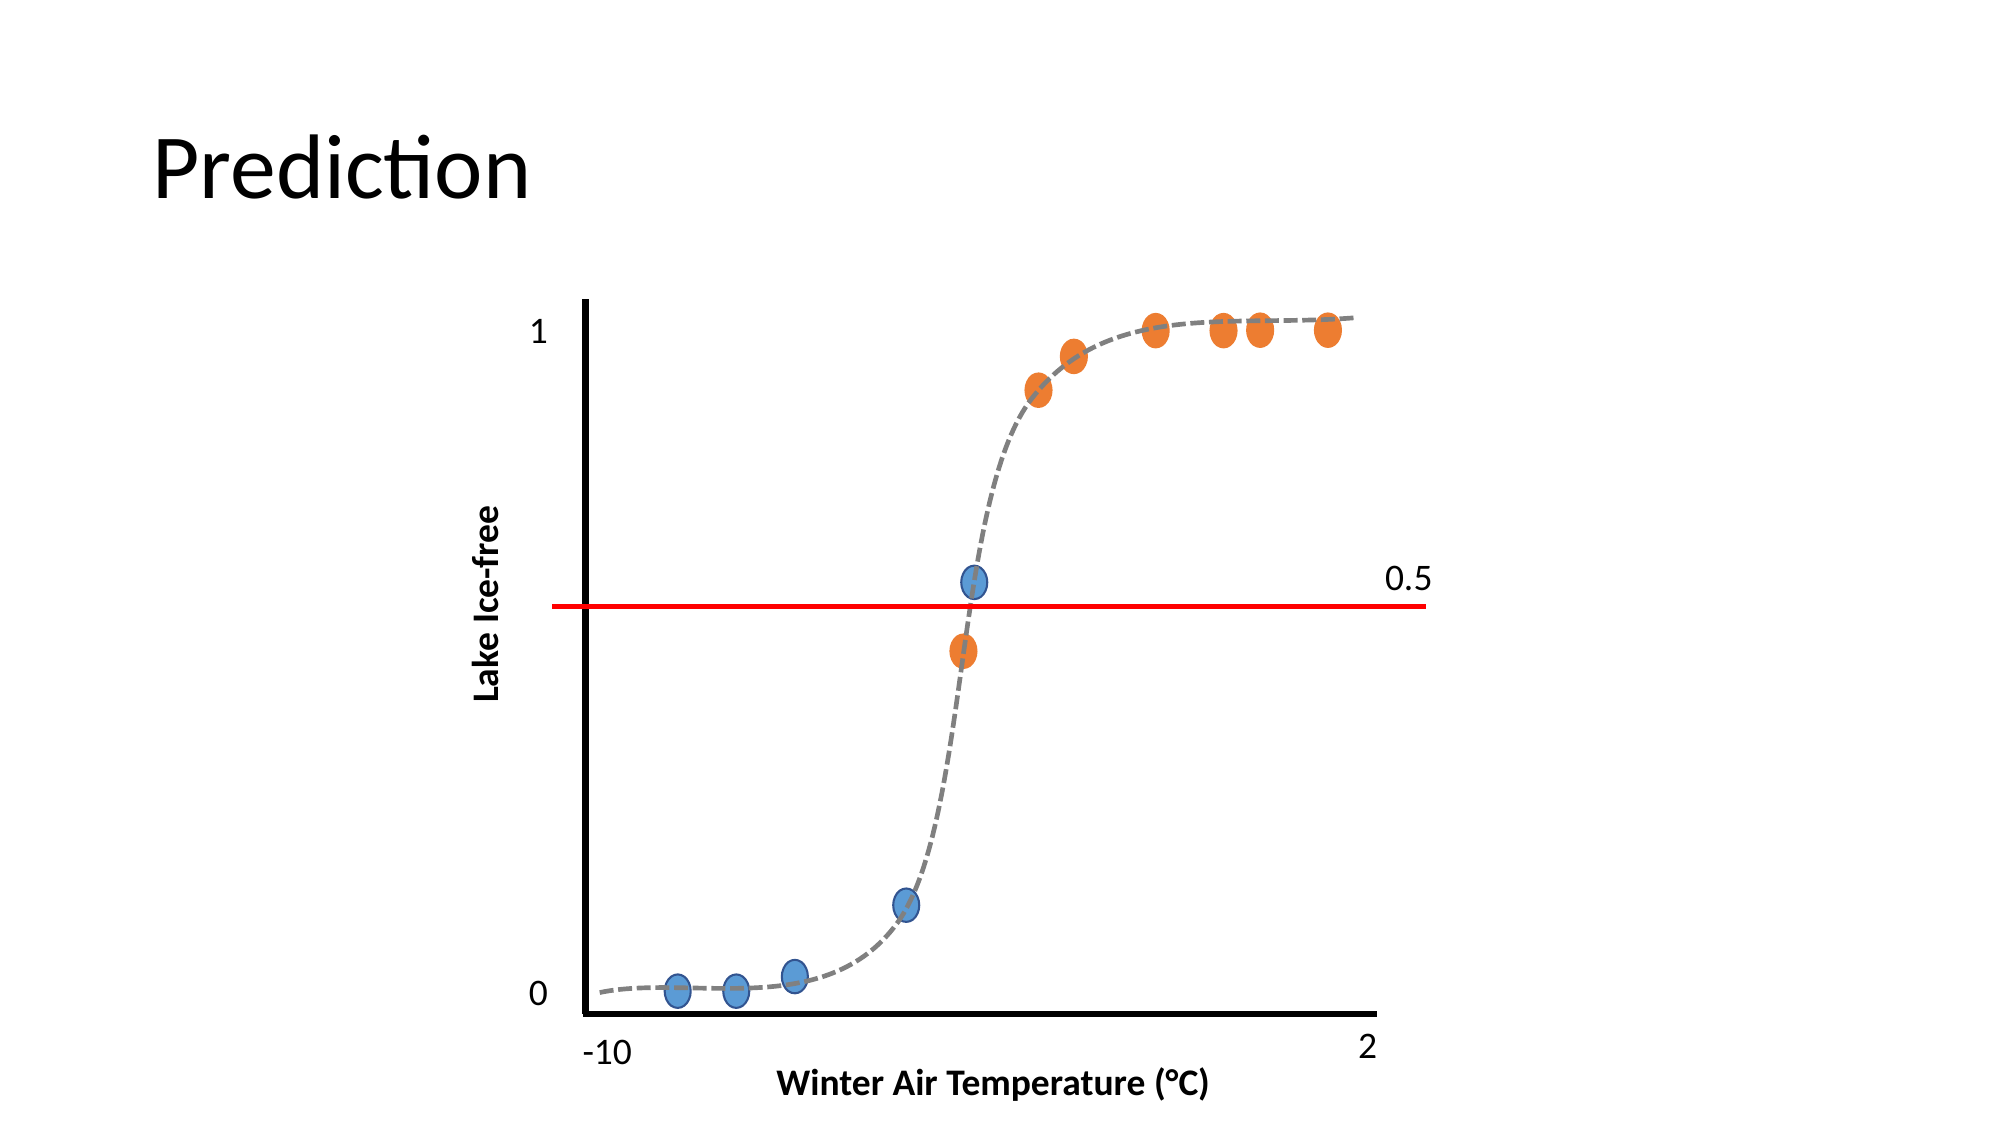

# Prediction
1

0.5

Lake Ice-free

0

2
-10
Winter Air Temperature (°C)